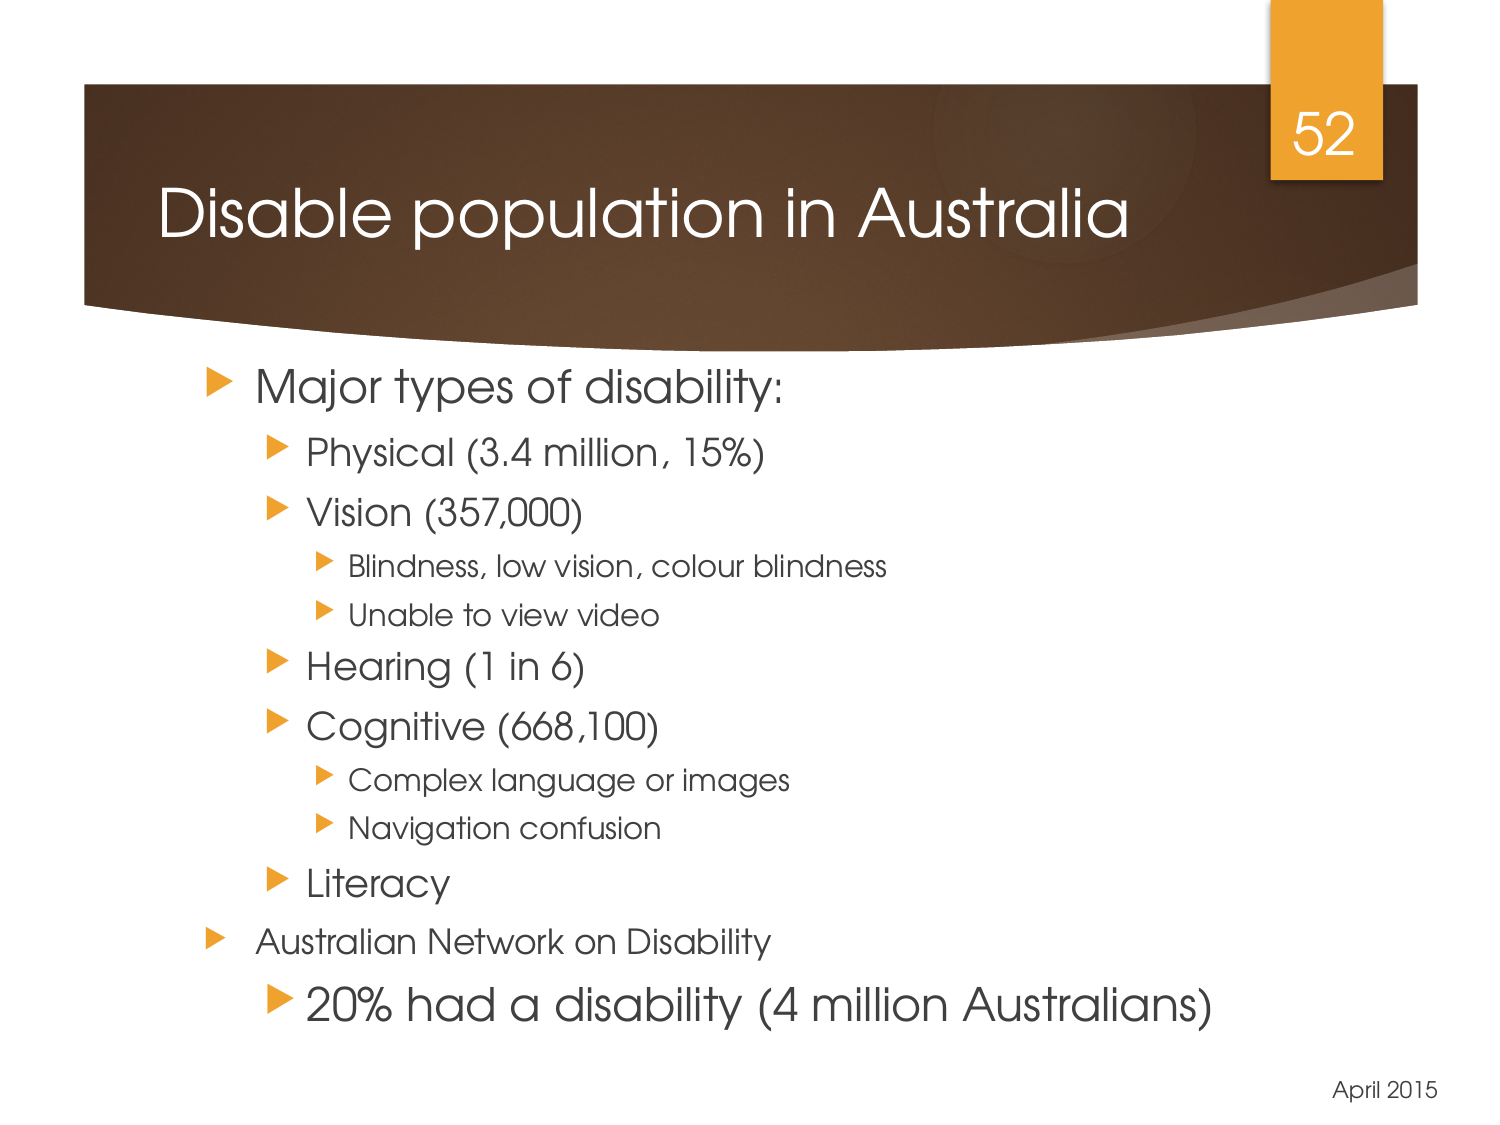

52
# Disable population in Australia
Major types of disability:
Physical (3.4 million, 15%)
Vision (357,000)
Blindness, low vision, colour blindness
Unable to view video
Hearing (1 in 6)
Cognitive (668,100)
Complex language or images
Navigation confusion
Literacy
Australian Network on Disability
20% had a disability (4 million Australians)
April 2015